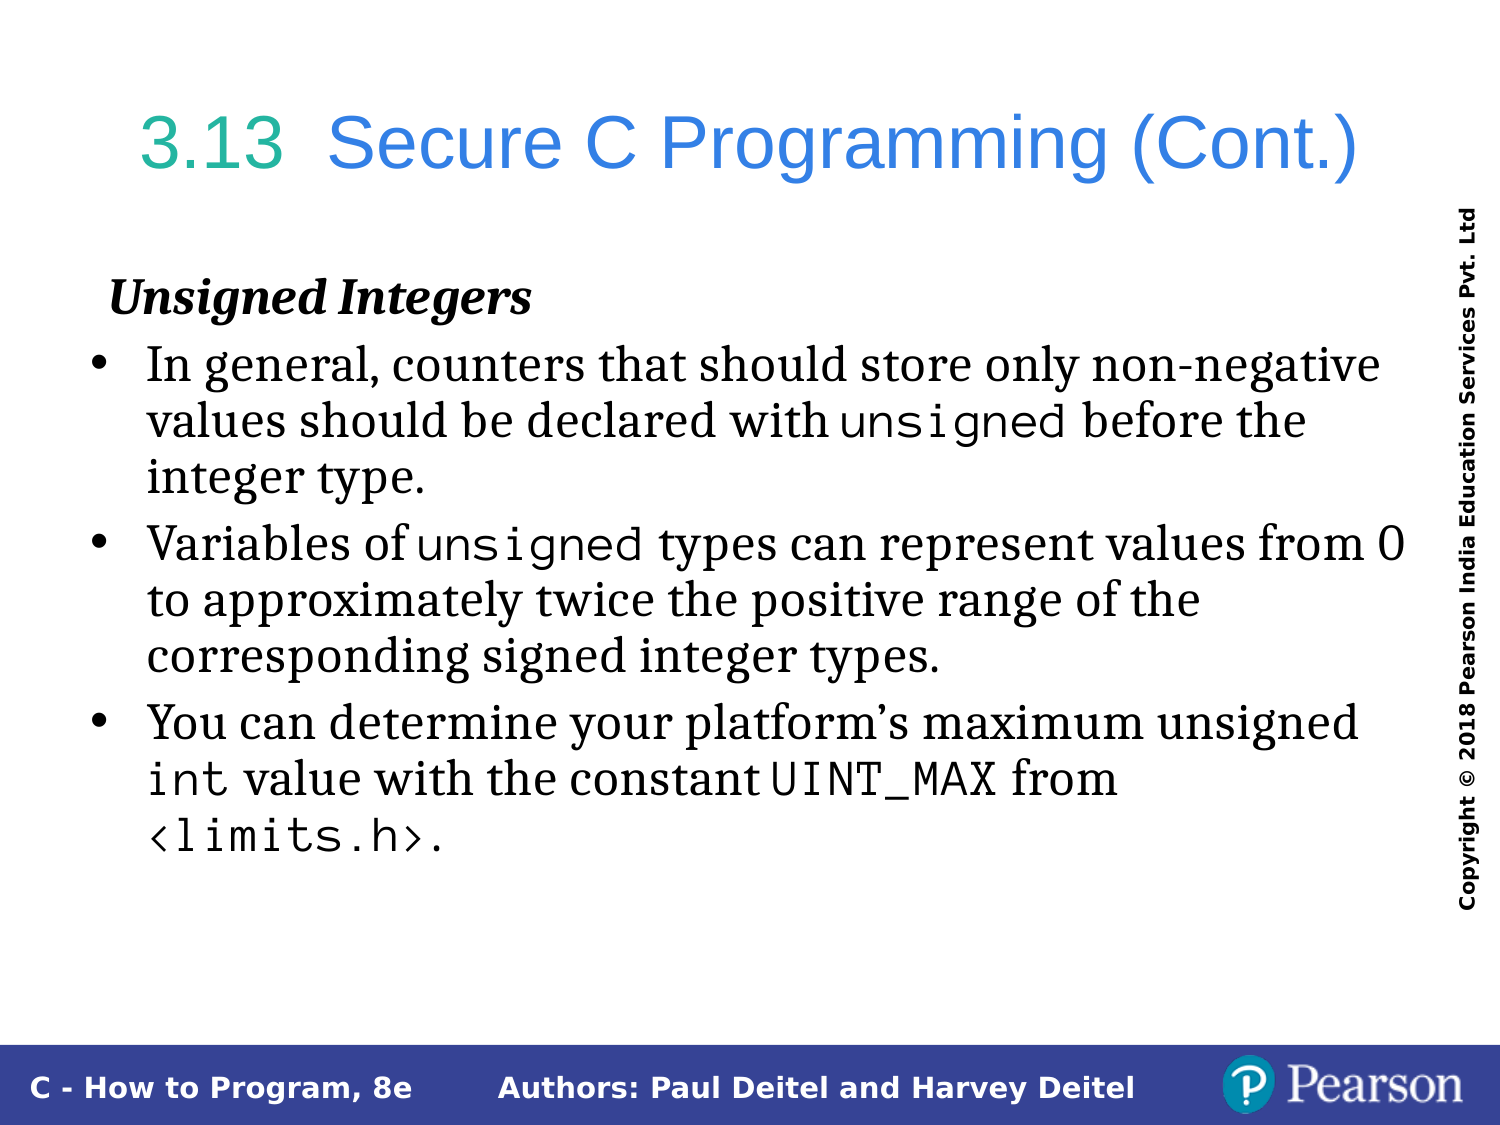

# 3.13  Secure C Programming (Cont.)
Unsigned Integers
In general, counters that should store only non-negative values should be declared with unsigned before the integer type.
Variables of unsigned types can represent values from 0 to approximately twice the positive range of the corresponding signed integer types.
You can determine your platform’s maximum unsigned int value with the constant UINT_MAX from <limits.h>.